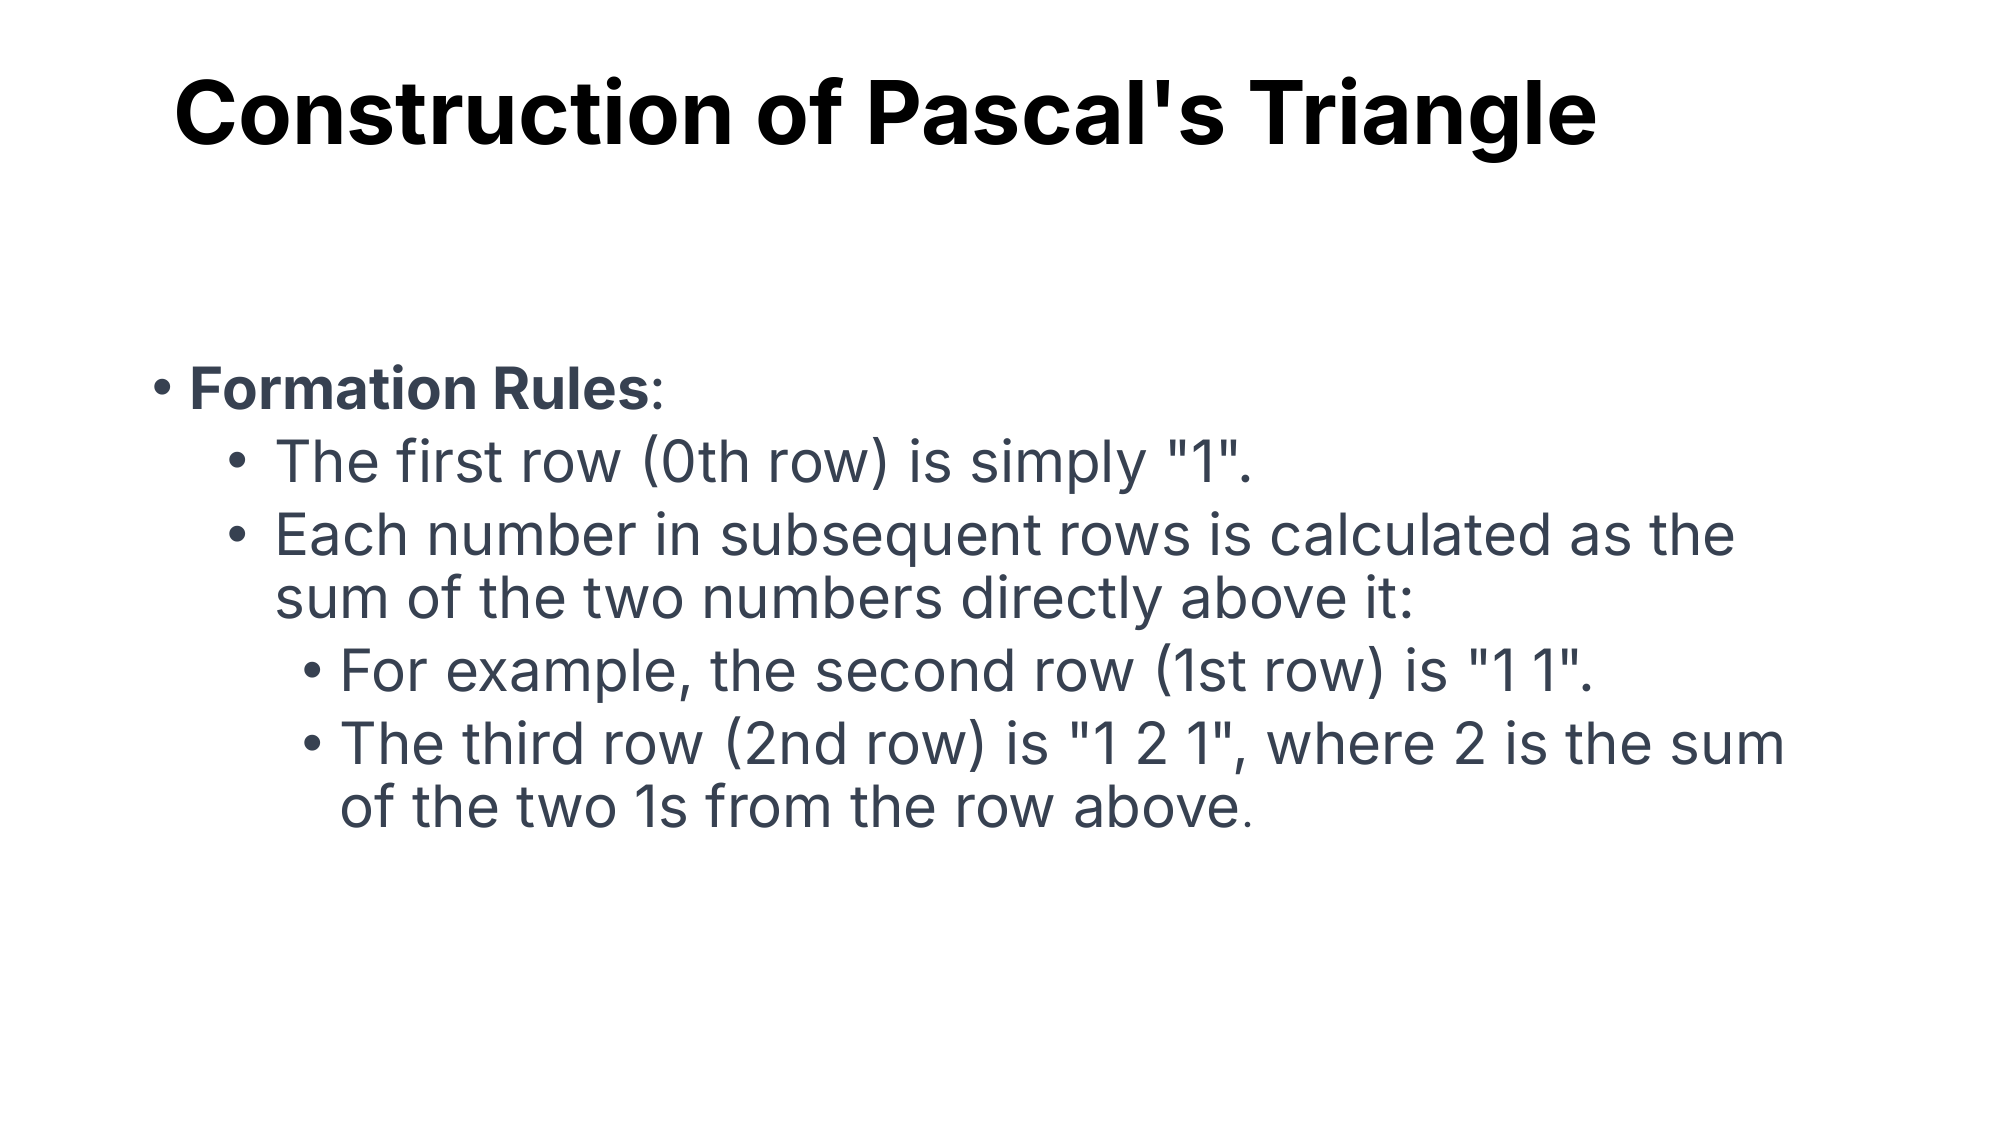

# Construction of Pascal's Triangle
Formation Rules:
The first row (0th row) is simply "1".
Each number in subsequent rows is calculated as the sum of the two numbers directly above it:
For example, the second row (1st row) is "1 1".
The third row (2nd row) is "1 2 1", where 2 is the sum of the two 1s from the row above.